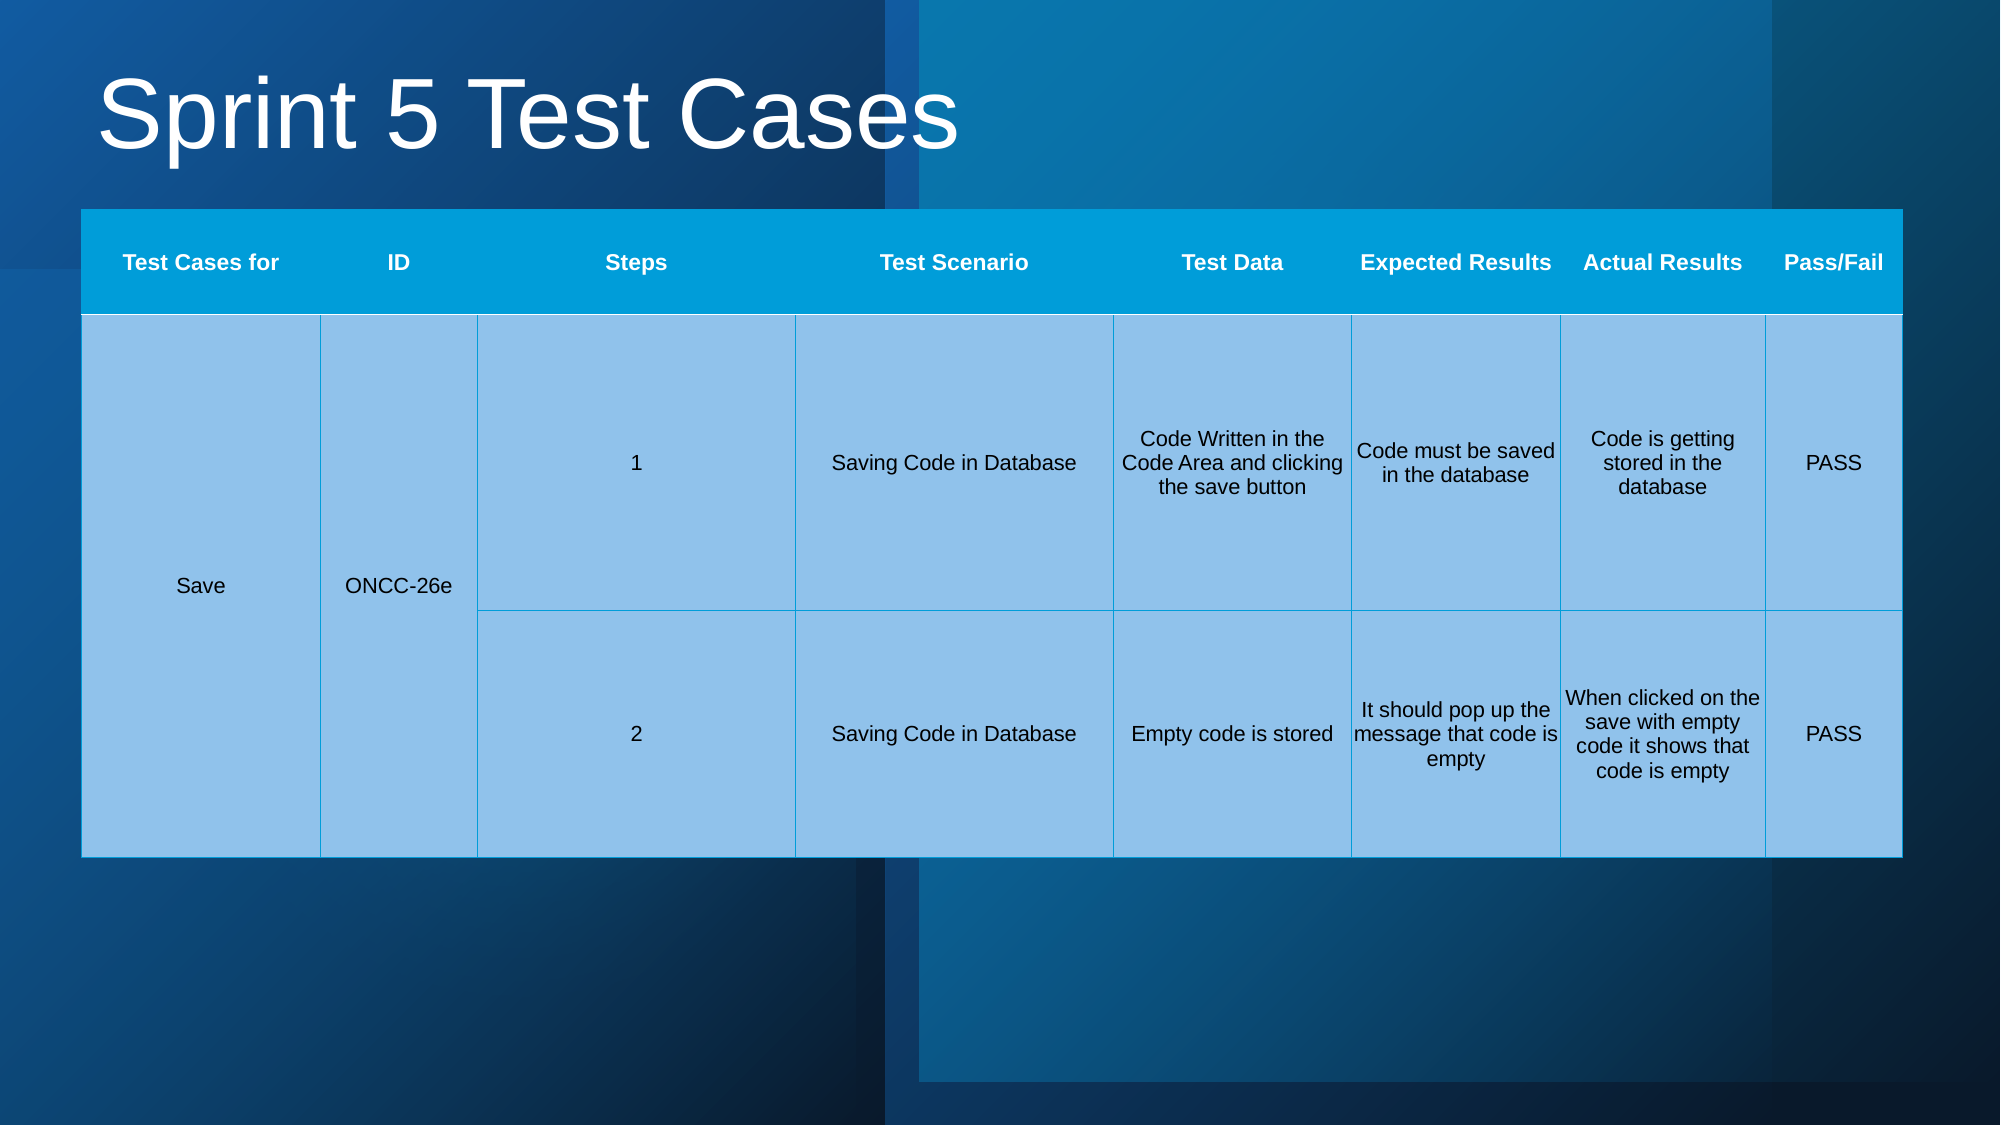

# Sprint 5 Test Cases
| Test Cases for | ID | Steps | Test Scenario | Test Data | Expected Results | Actual Results | Pass/Fail |
| --- | --- | --- | --- | --- | --- | --- | --- |
| Save | ONCC-26e | 1 | Saving Code in Database | Code Written in the Code Area and clicking the save button | Code must be saved in the database | Code is getting stored in the database | PASS |
|  |  | 2 | Saving Code in Database | Empty code is stored | It should pop up the message that code is empty | When clicked on the save with empty code it shows that code is empty | PASS |